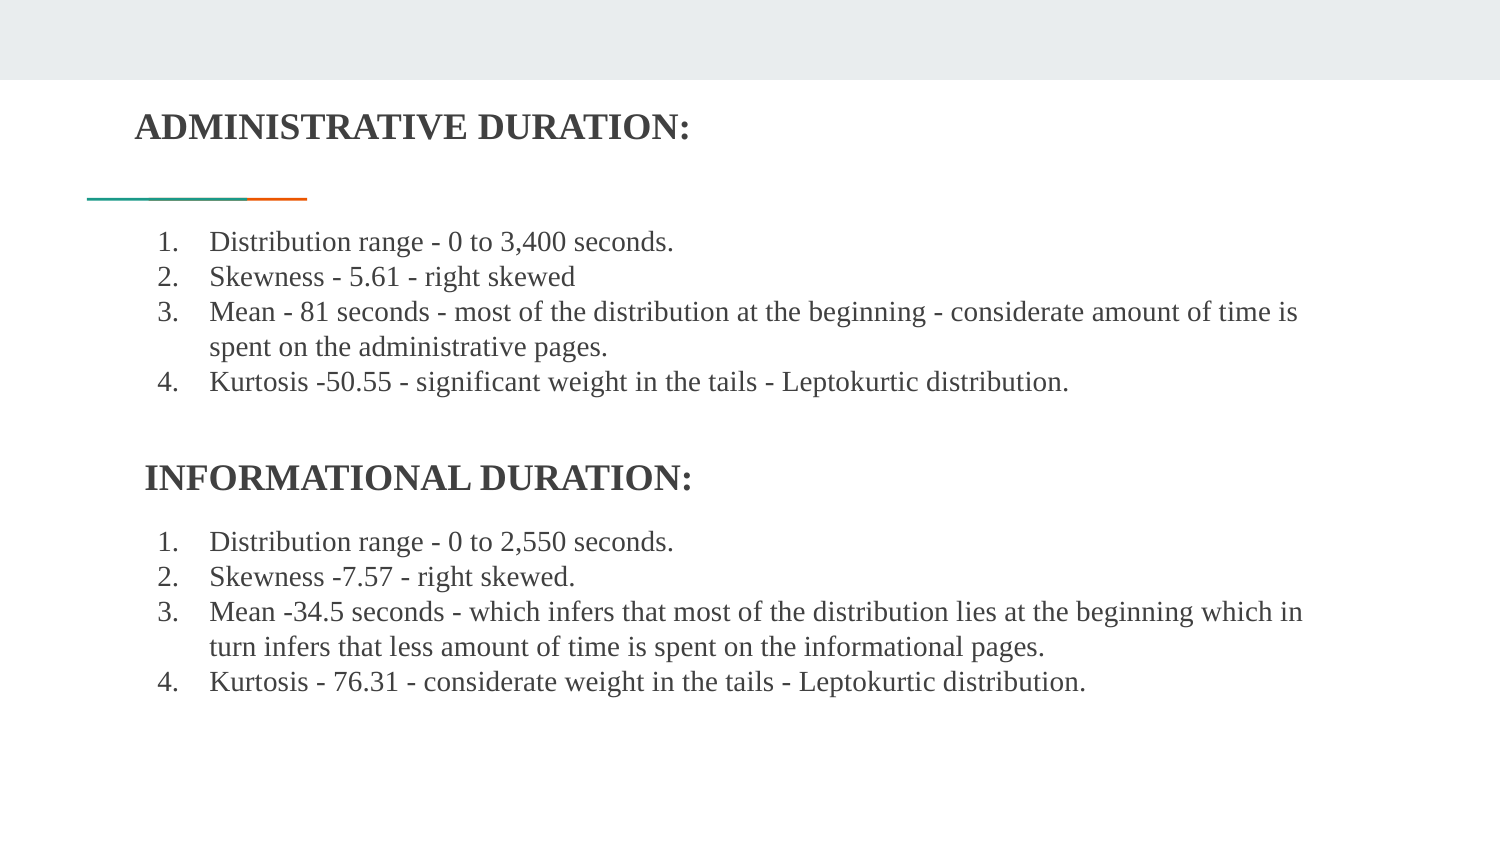

# ADMINISTRATIVE DURATION:
Distribution range - 0 to 3,400 seconds.
Skewness - 5.61 - right skewed
Mean - 81 seconds - most of the distribution at the beginning - considerate amount of time is spent on the administrative pages.
Kurtosis -50.55 - significant weight in the tails - Leptokurtic distribution.
INFORMATIONAL DURATION:

Distribution range - 0 to 2,550 seconds.
Skewness -7.57 - right skewed.
Mean -34.5 seconds - which infers that most of the distribution lies at the beginning which in turn infers that less amount of time is spent on the informational pages.
Kurtosis - 76.31 - considerate weight in the tails - Leptokurtic distribution.